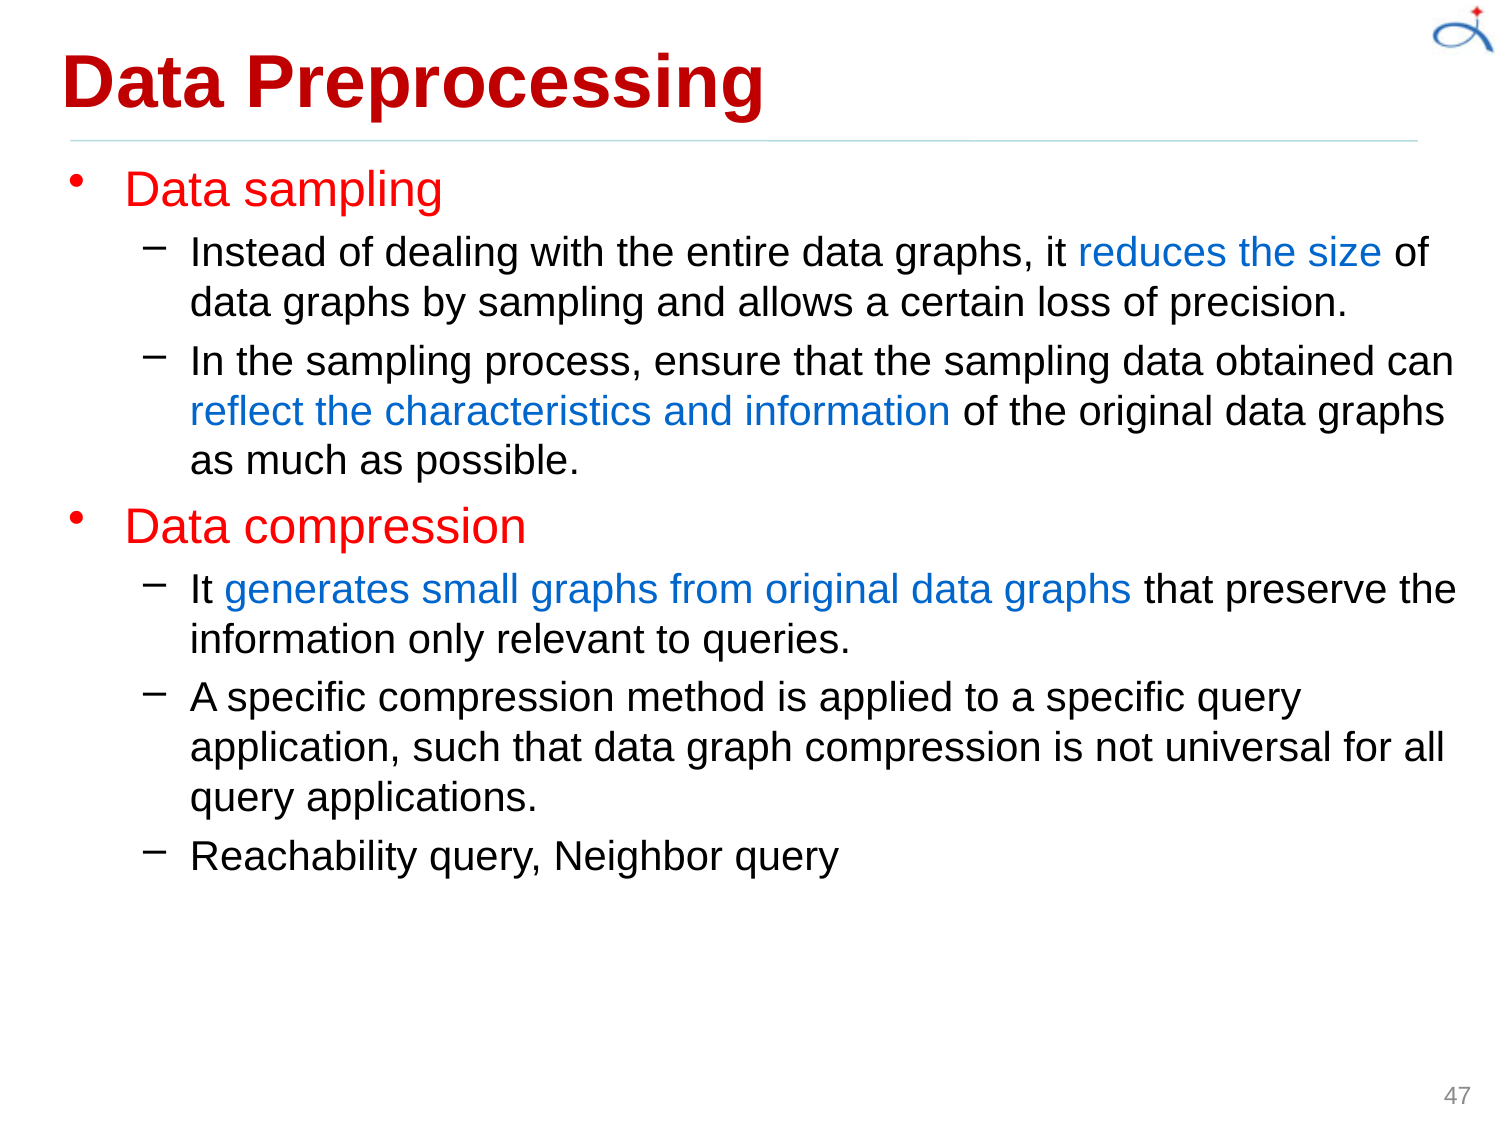

# Data Preprocessing
Data sampling
Instead of dealing with the entire data graphs, it reduces the size of data graphs by sampling and allows a certain loss of precision.
In the sampling process, ensure that the sampling data obtained can reflect the characteristics and information of the original data graphs as much as possible.
Data compression
It generates small graphs from original data graphs that preserve the information only relevant to queries.
A specific compression method is applied to a specific query application, such that data graph compression is not universal for all query applications.
Reachability query, Neighbor query
47